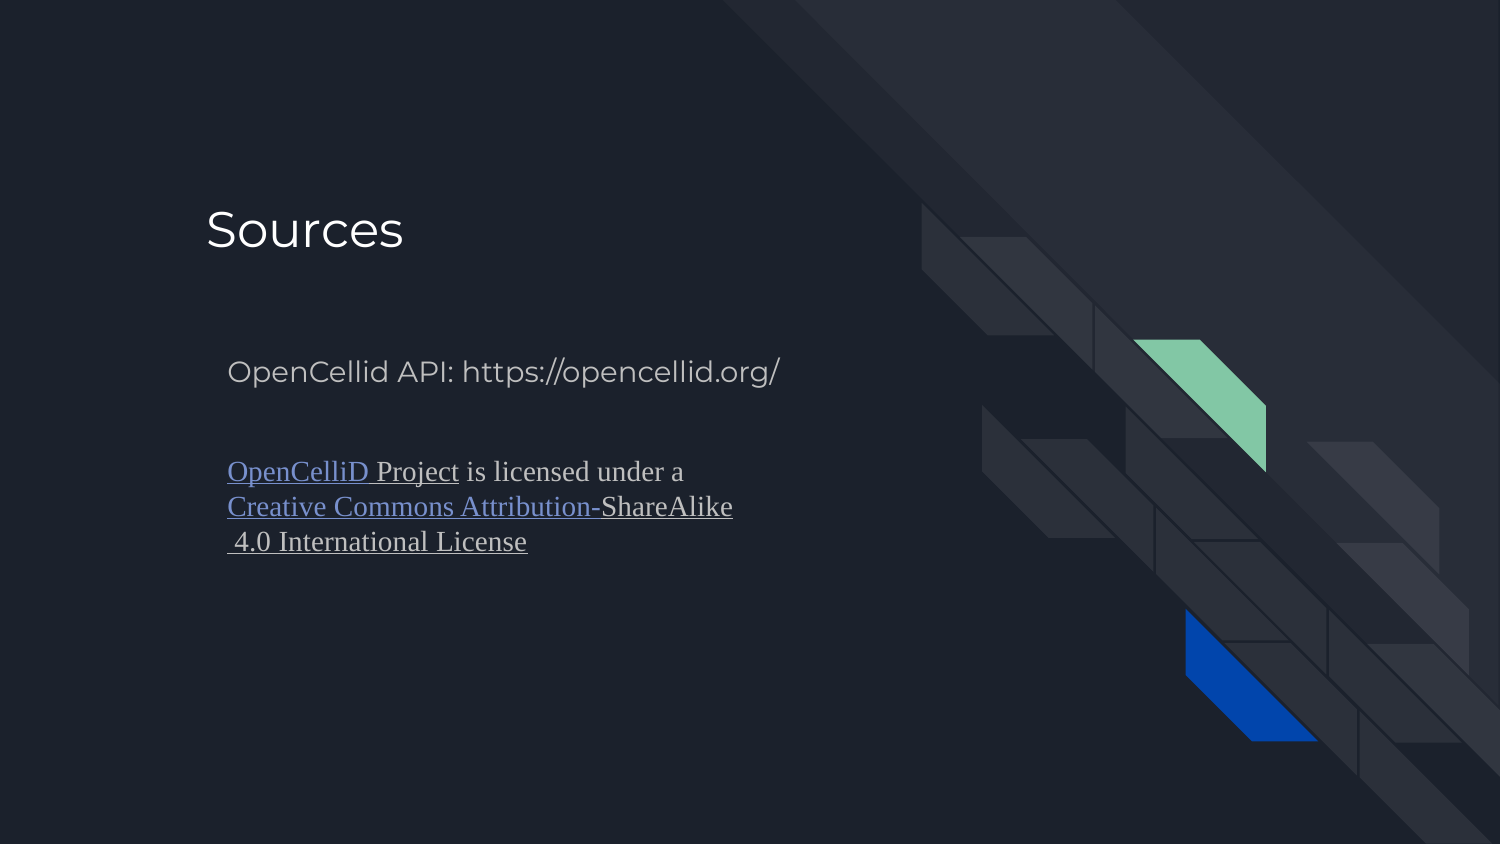

# Sources
OpenCellid API: https://opencellid.org/
OpenCelliD Project is licensed under a Creative Commons Attribution-ShareAlike 4.0 International License